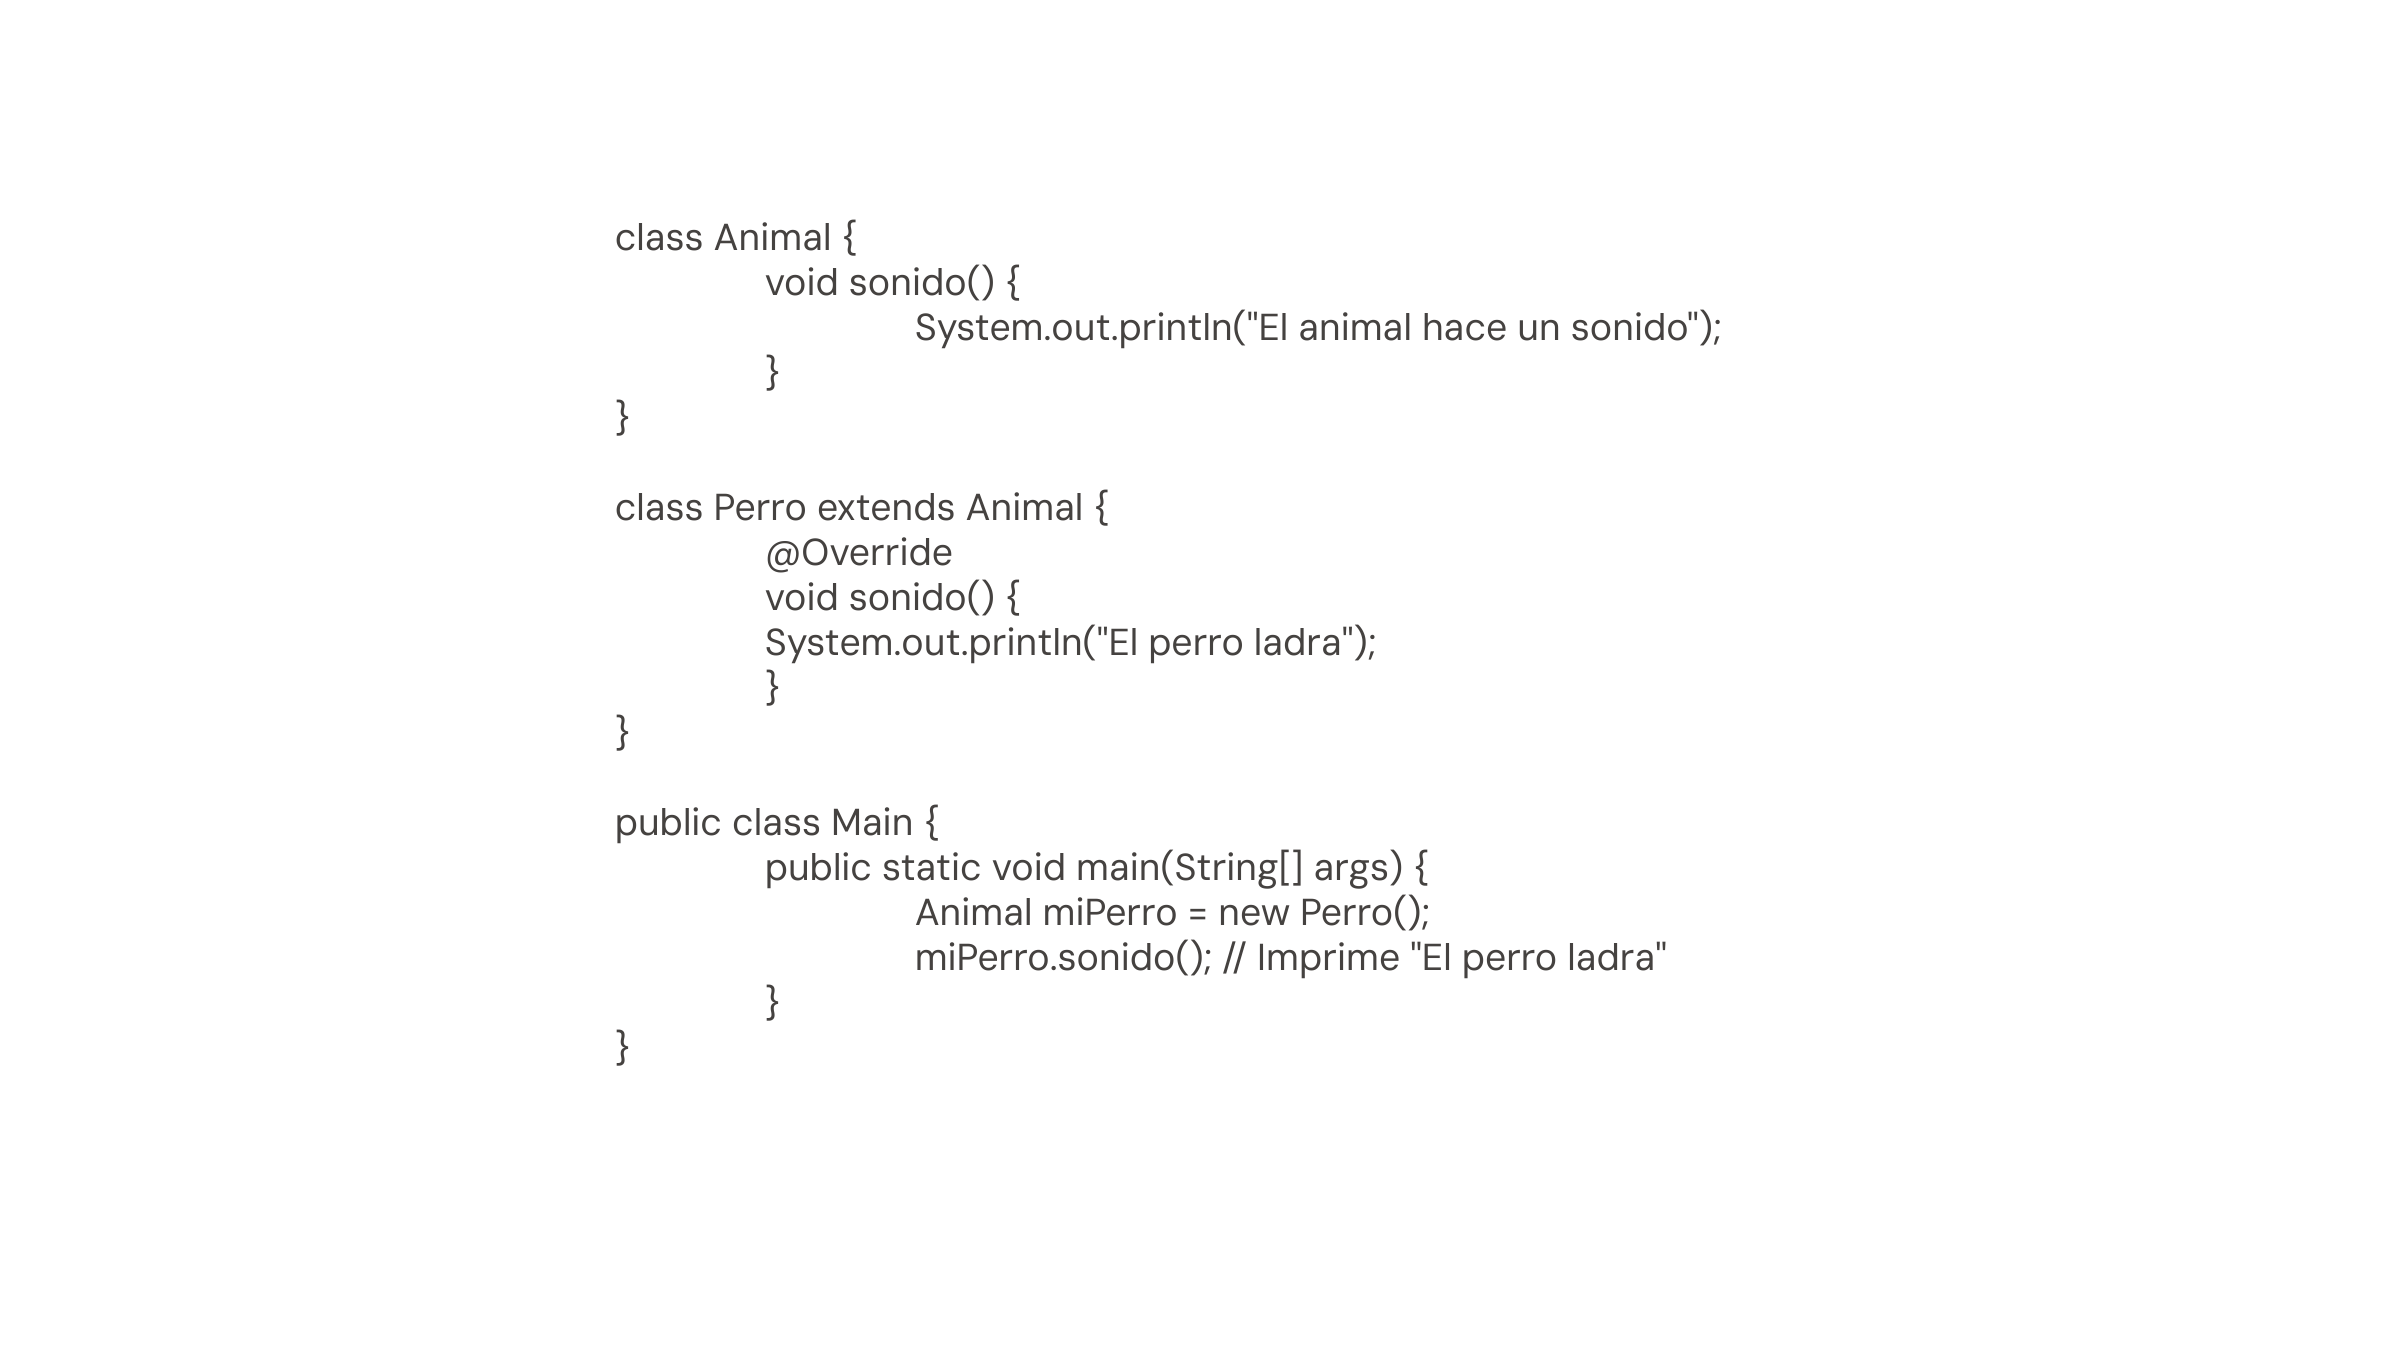

class Animal {
	void sonido() {
		System.out.println("El animal hace un sonido");
	}
}

class Perro extends Animal {
	@Override
	void sonido() {
	System.out.println("El perro ladra");
	}
}

public class Main {
	public static void main(String[] args) {
		Animal miPerro = new Perro();
		miPerro.sonido(); // Imprime "El perro ladra"
	}
}